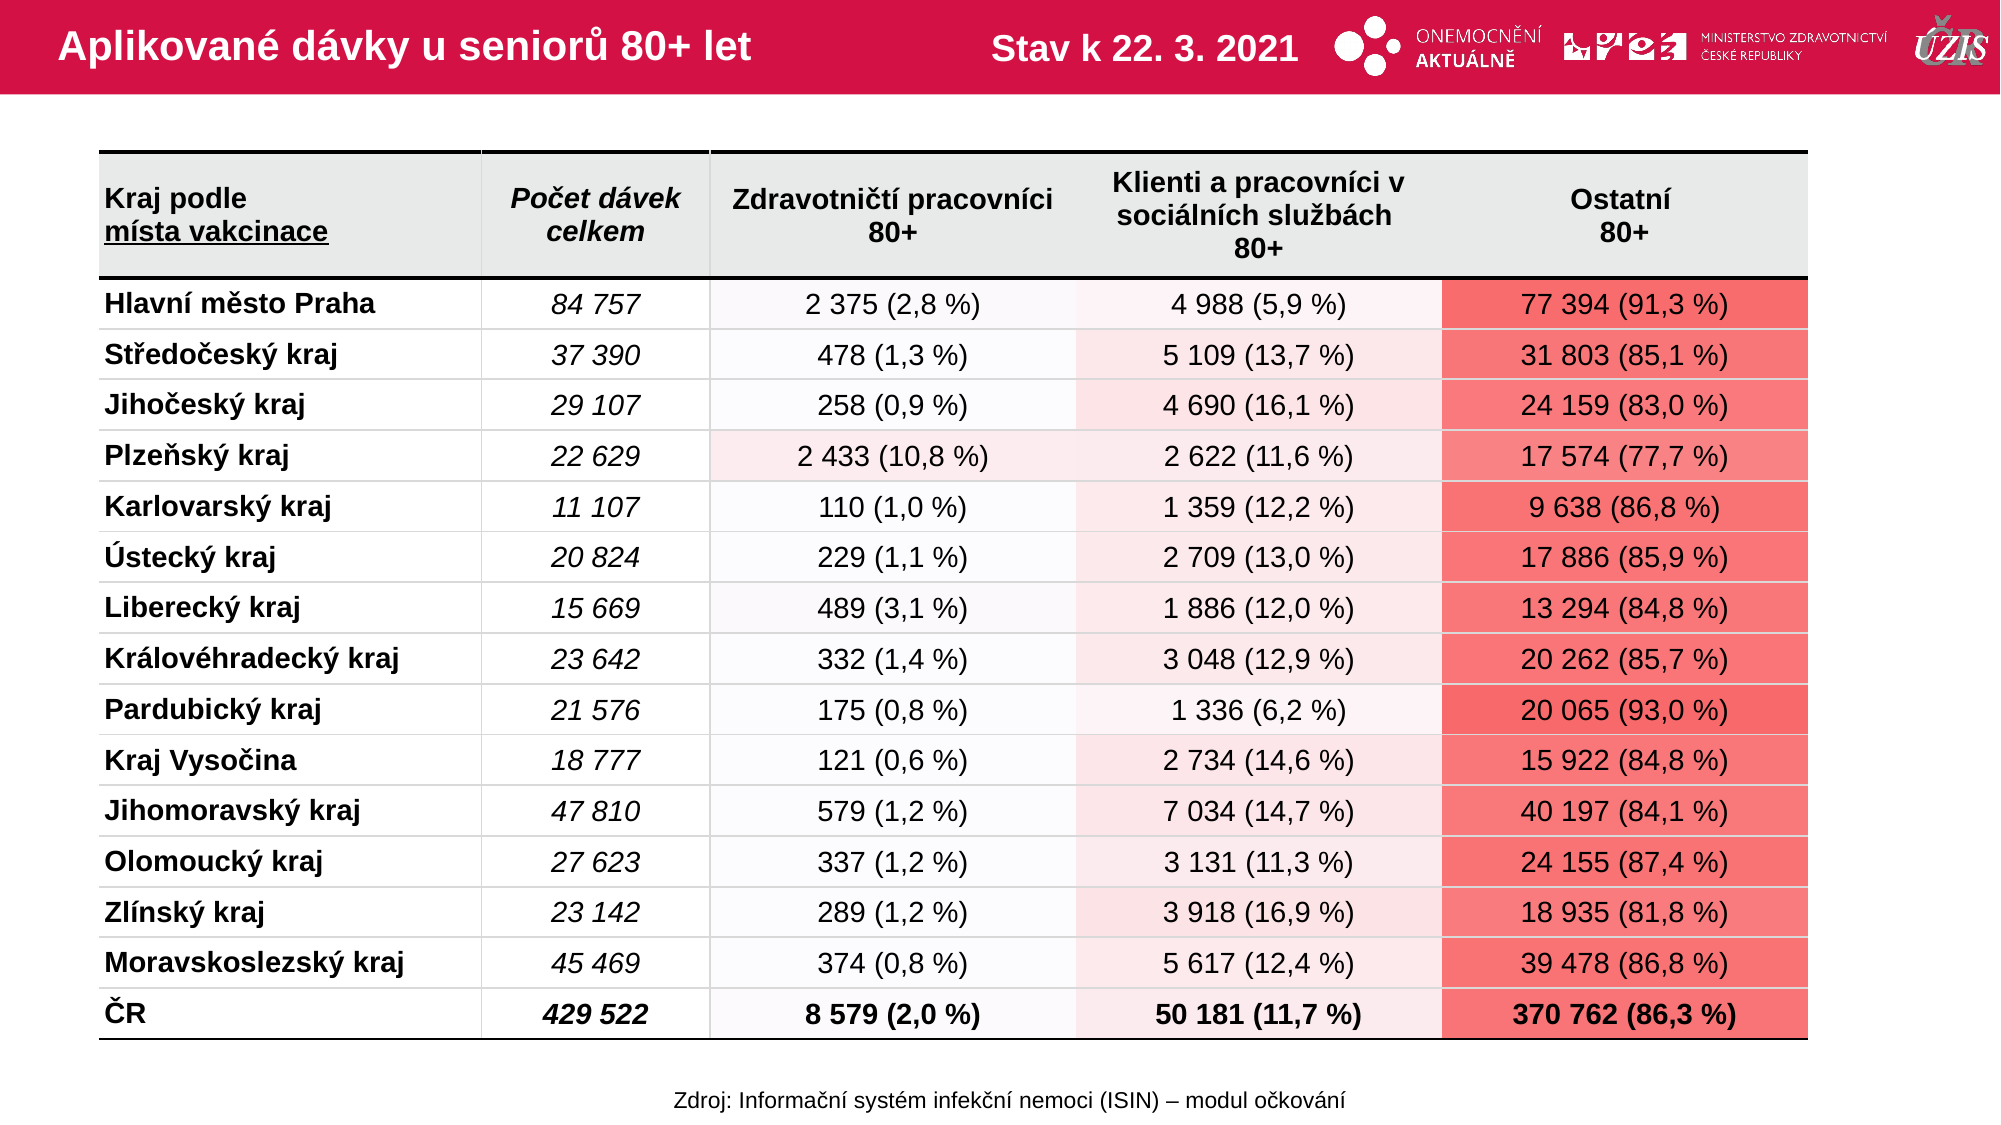

# Aplikované dávky u seniorů 80+ let
Stav k 22. 3. 2021
| Kraj podle místa vakcinace | Počet dávek celkem | Zdravotničtí pracovníci 80+ | Klienti a pracovníci v sociálních službách 80+ | Ostatní 80+ |
| --- | --- | --- | --- | --- |
| Hlavní město Praha | 84 757 | 2 375 (2,8 %) | 4 988 (5,9 %) | 77 394 (91,3 %) |
| Středočeský kraj | 37 390 | 478 (1,3 %) | 5 109 (13,7 %) | 31 803 (85,1 %) |
| Jihočeský kraj | 29 107 | 258 (0,9 %) | 4 690 (16,1 %) | 24 159 (83,0 %) |
| Plzeňský kraj | 22 629 | 2 433 (10,8 %) | 2 622 (11,6 %) | 17 574 (77,7 %) |
| Karlovarský kraj | 11 107 | 110 (1,0 %) | 1 359 (12,2 %) | 9 638 (86,8 %) |
| Ústecký kraj | 20 824 | 229 (1,1 %) | 2 709 (13,0 %) | 17 886 (85,9 %) |
| Liberecký kraj | 15 669 | 489 (3,1 %) | 1 886 (12,0 %) | 13 294 (84,8 %) |
| Královéhradecký kraj | 23 642 | 332 (1,4 %) | 3 048 (12,9 %) | 20 262 (85,7 %) |
| Pardubický kraj | 21 576 | 175 (0,8 %) | 1 336 (6,2 %) | 20 065 (93,0 %) |
| Kraj Vysočina | 18 777 | 121 (0,6 %) | 2 734 (14,6 %) | 15 922 (84,8 %) |
| Jihomoravský kraj | 47 810 | 579 (1,2 %) | 7 034 (14,7 %) | 40 197 (84,1 %) |
| Olomoucký kraj | 27 623 | 337 (1,2 %) | 3 131 (11,3 %) | 24 155 (87,4 %) |
| Zlínský kraj | 23 142 | 289 (1,2 %) | 3 918 (16,9 %) | 18 935 (81,8 %) |
| Moravskoslezský kraj | 45 469 | 374 (0,8 %) | 5 617 (12,4 %) | 39 478 (86,8 %) |
| ČR | 429 522 | 8 579 (2,0 %) | 50 181 (11,7 %) | 370 762 (86,3 %) |
|  |  |  |
| --- | --- | --- |
|  |  |  |
|  |  |  |
|  |  |  |
|  |  |  |
|  |  |  |
|  |  |  |
|  |  |  |
|  |  |  |
|  |  |  |
|  |  |  |
|  |  |  |
|  |  |  |
|  |  |  |
|  |  |  |
Zdroj: Informační systém infekční nemoci (ISIN) – modul očkování